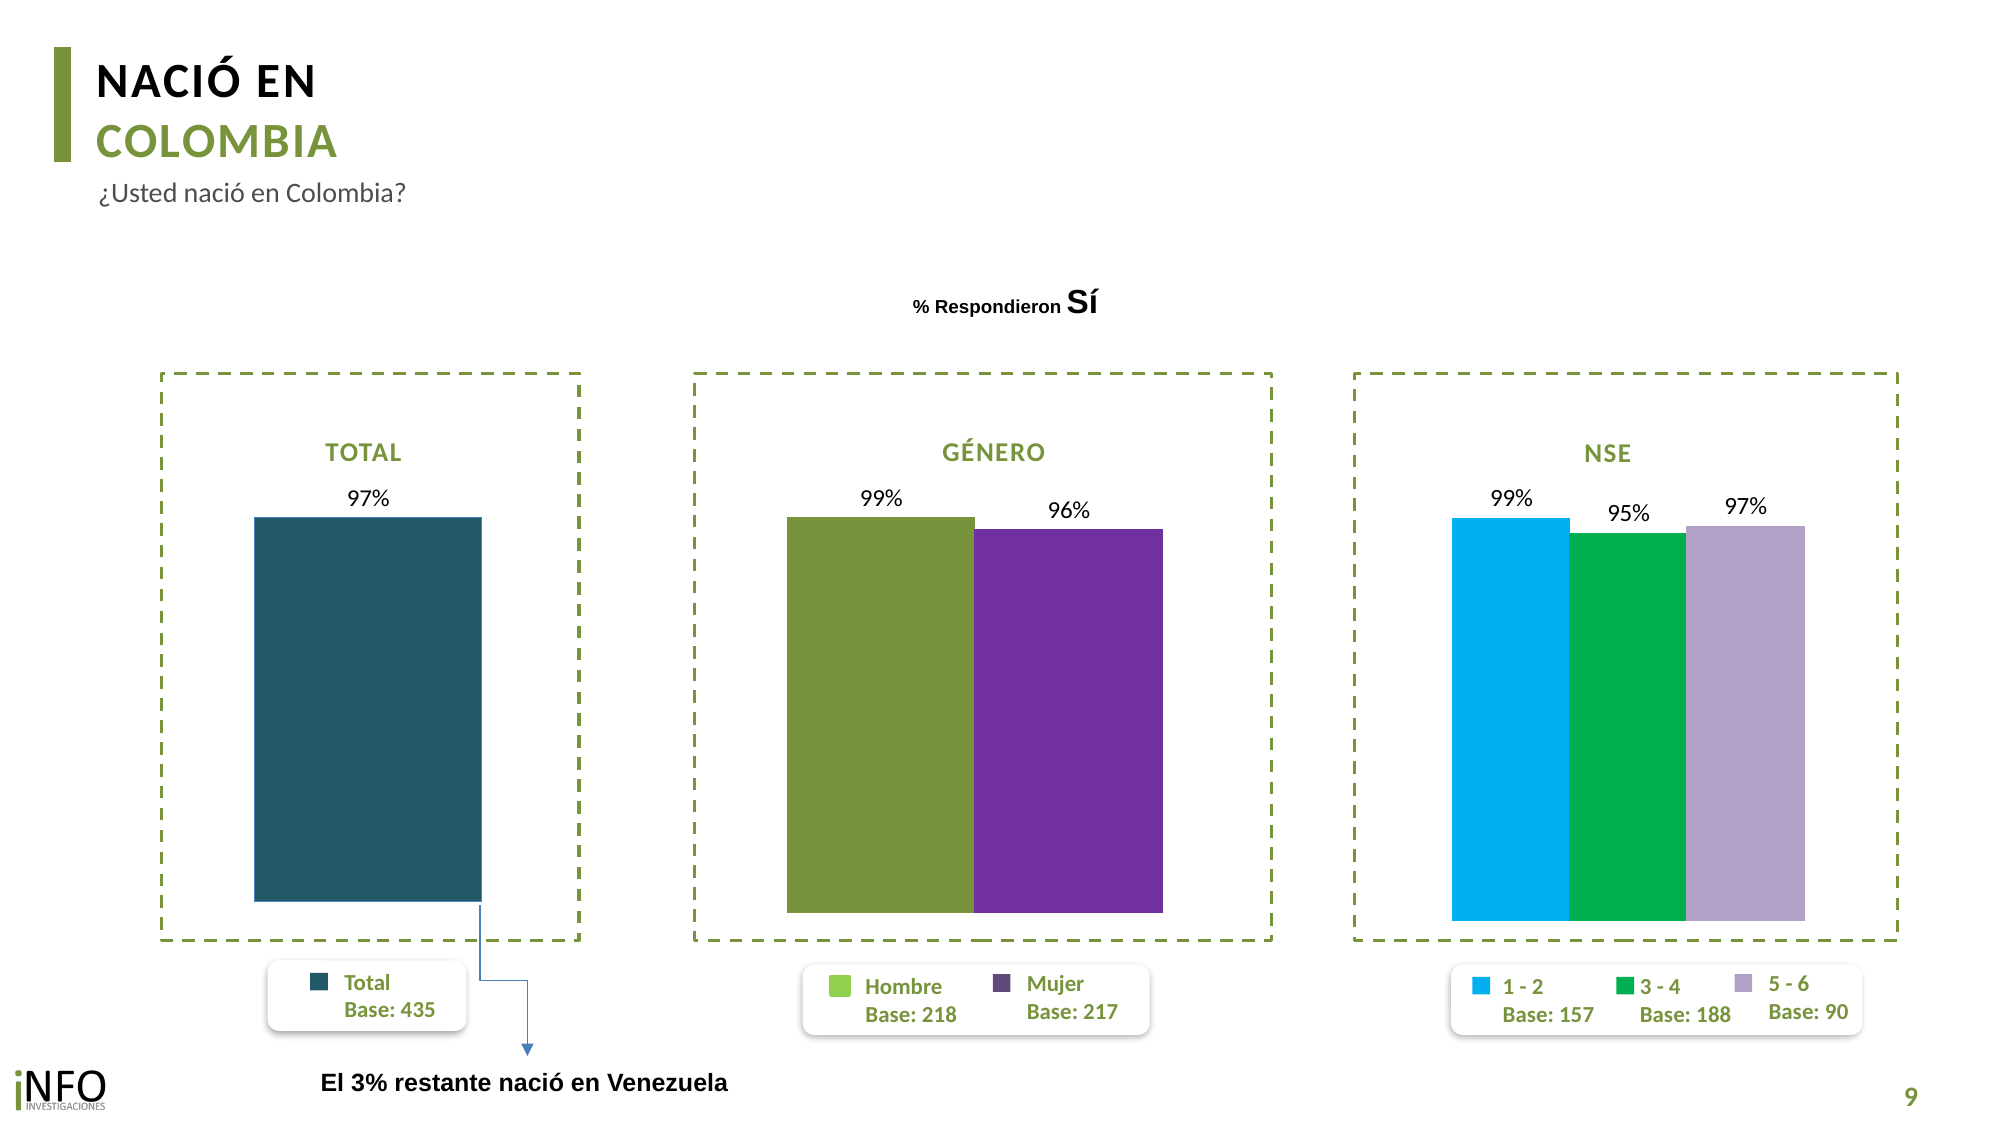

NACIÓ EN
COLOMBIA

 ¿Usted nació en Colombia?
% Respondieron Sí

TOTAL
GÉNERO
NSE

### Chart

| Category | Total |
|---|---|
| Si | 0.97 |

### Chart

| Category | Hombre | Mujer |
|---|---|---|
| Si | 0.99 | 0.96 |

### Chart

| Category | 1 - 2 | 3 - 4 | 5 - 6 |
|---|---|---|---|
| Si | 0.9892282227610688 | 0.9519395665043513 | 0.9703987323601436 |
El 3% restante nació en Venezuela

Total
Base: 435

Mujer
Base: 217

Hombre
Base: 218

5 - 6
Base: 90

1 - 2
Base: 157
3 - 4
Base: 188

9